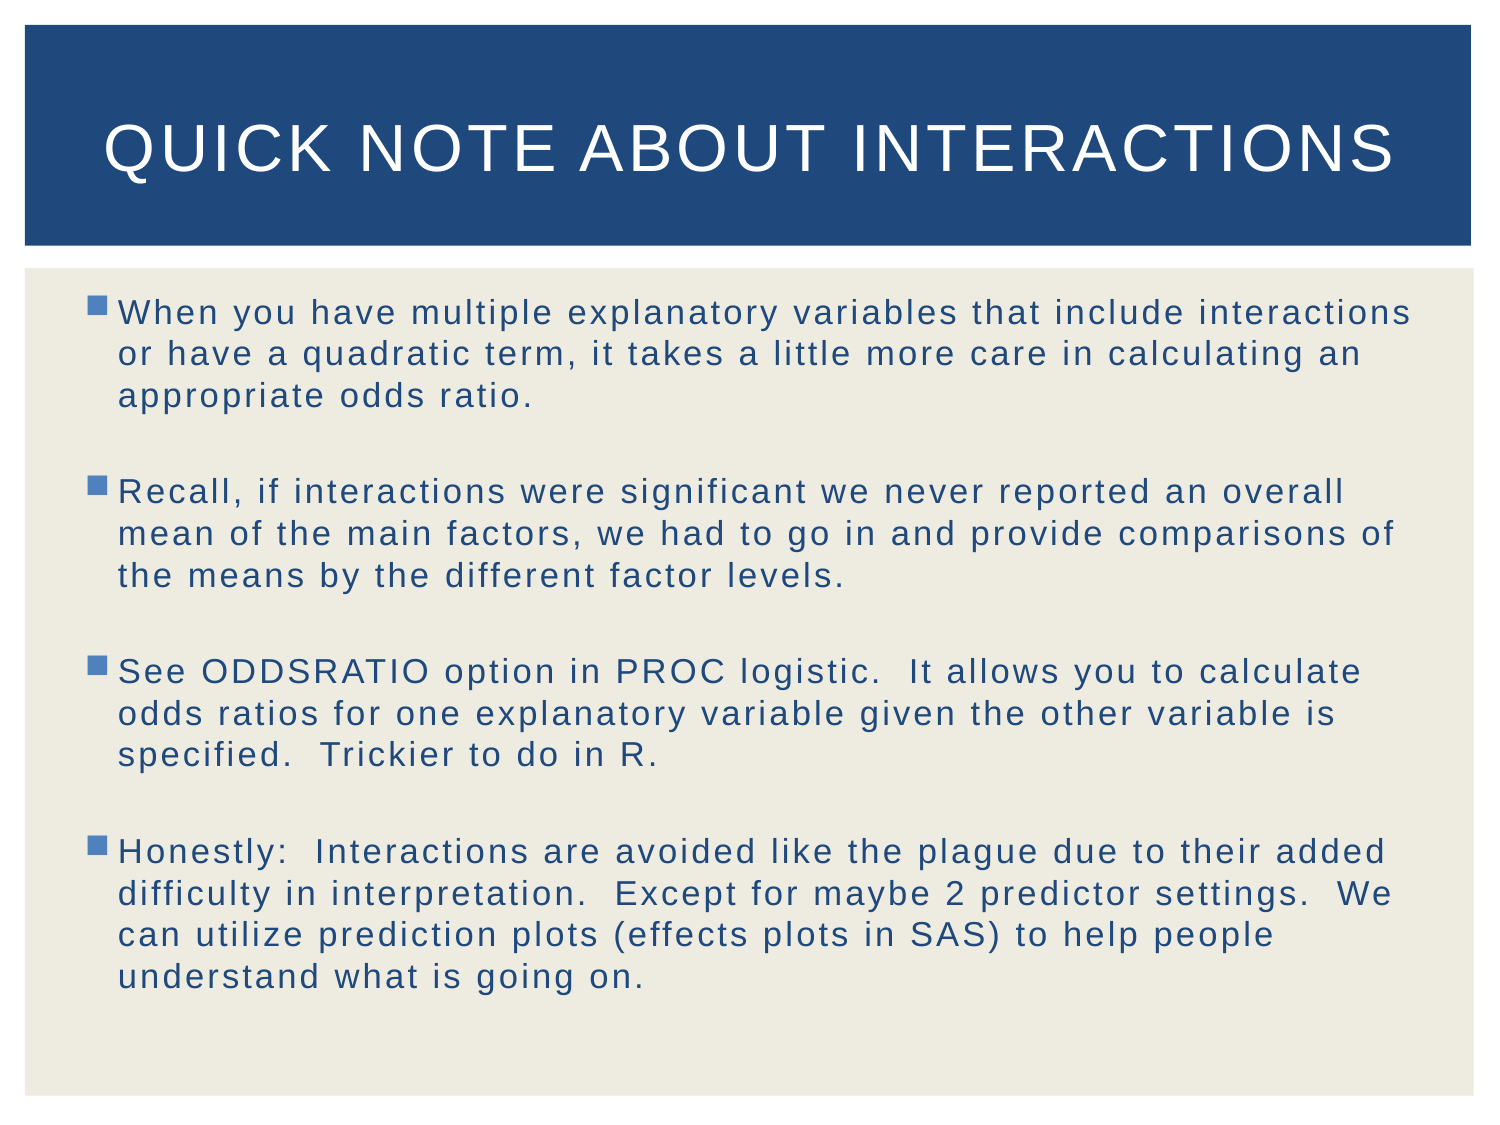

# Quick note about interactions
When you have multiple explanatory variables that include interactions or have a quadratic term, it takes a little more care in calculating an appropriate odds ratio.

Recall, if interactions were significant we never reported an overall mean of the main factors, we had to go in and provide comparisons of the means by the different factor levels.

See ODDSRATIO option in PROC logistic.  It allows you to calculate odds ratios for one explanatory variable given the other variable is specified.  Trickier to do in R.

Honestly:  Interactions are avoided like the plague due to their added difficulty in interpretation.  Except for maybe 2 predictor settings.  We can utilize prediction plots (effects plots in SAS) to help people understand what is going on.